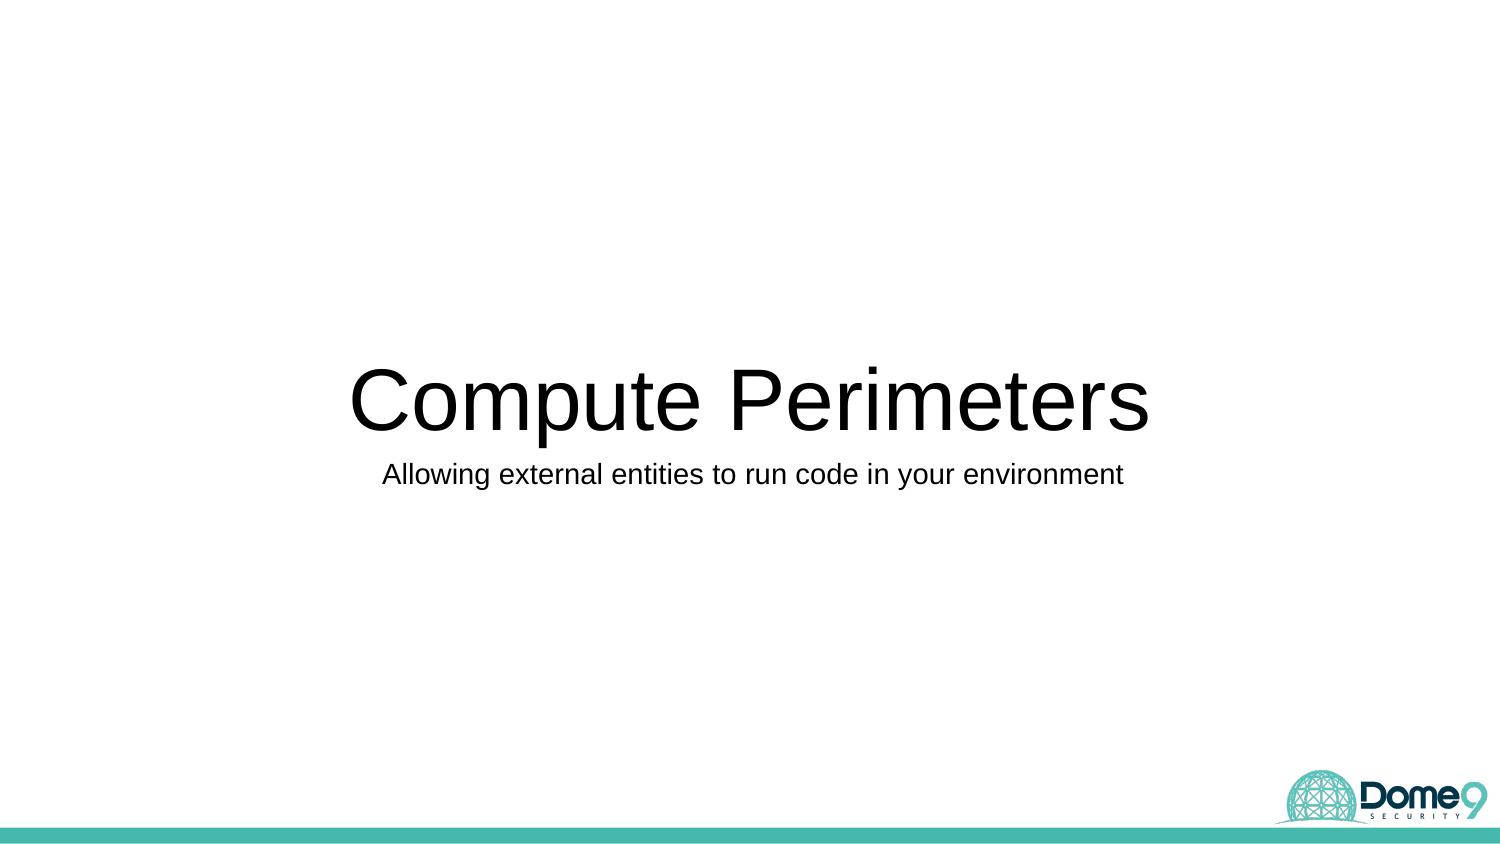

# Compute Perimeters
Allowing external entities to run code in your environment